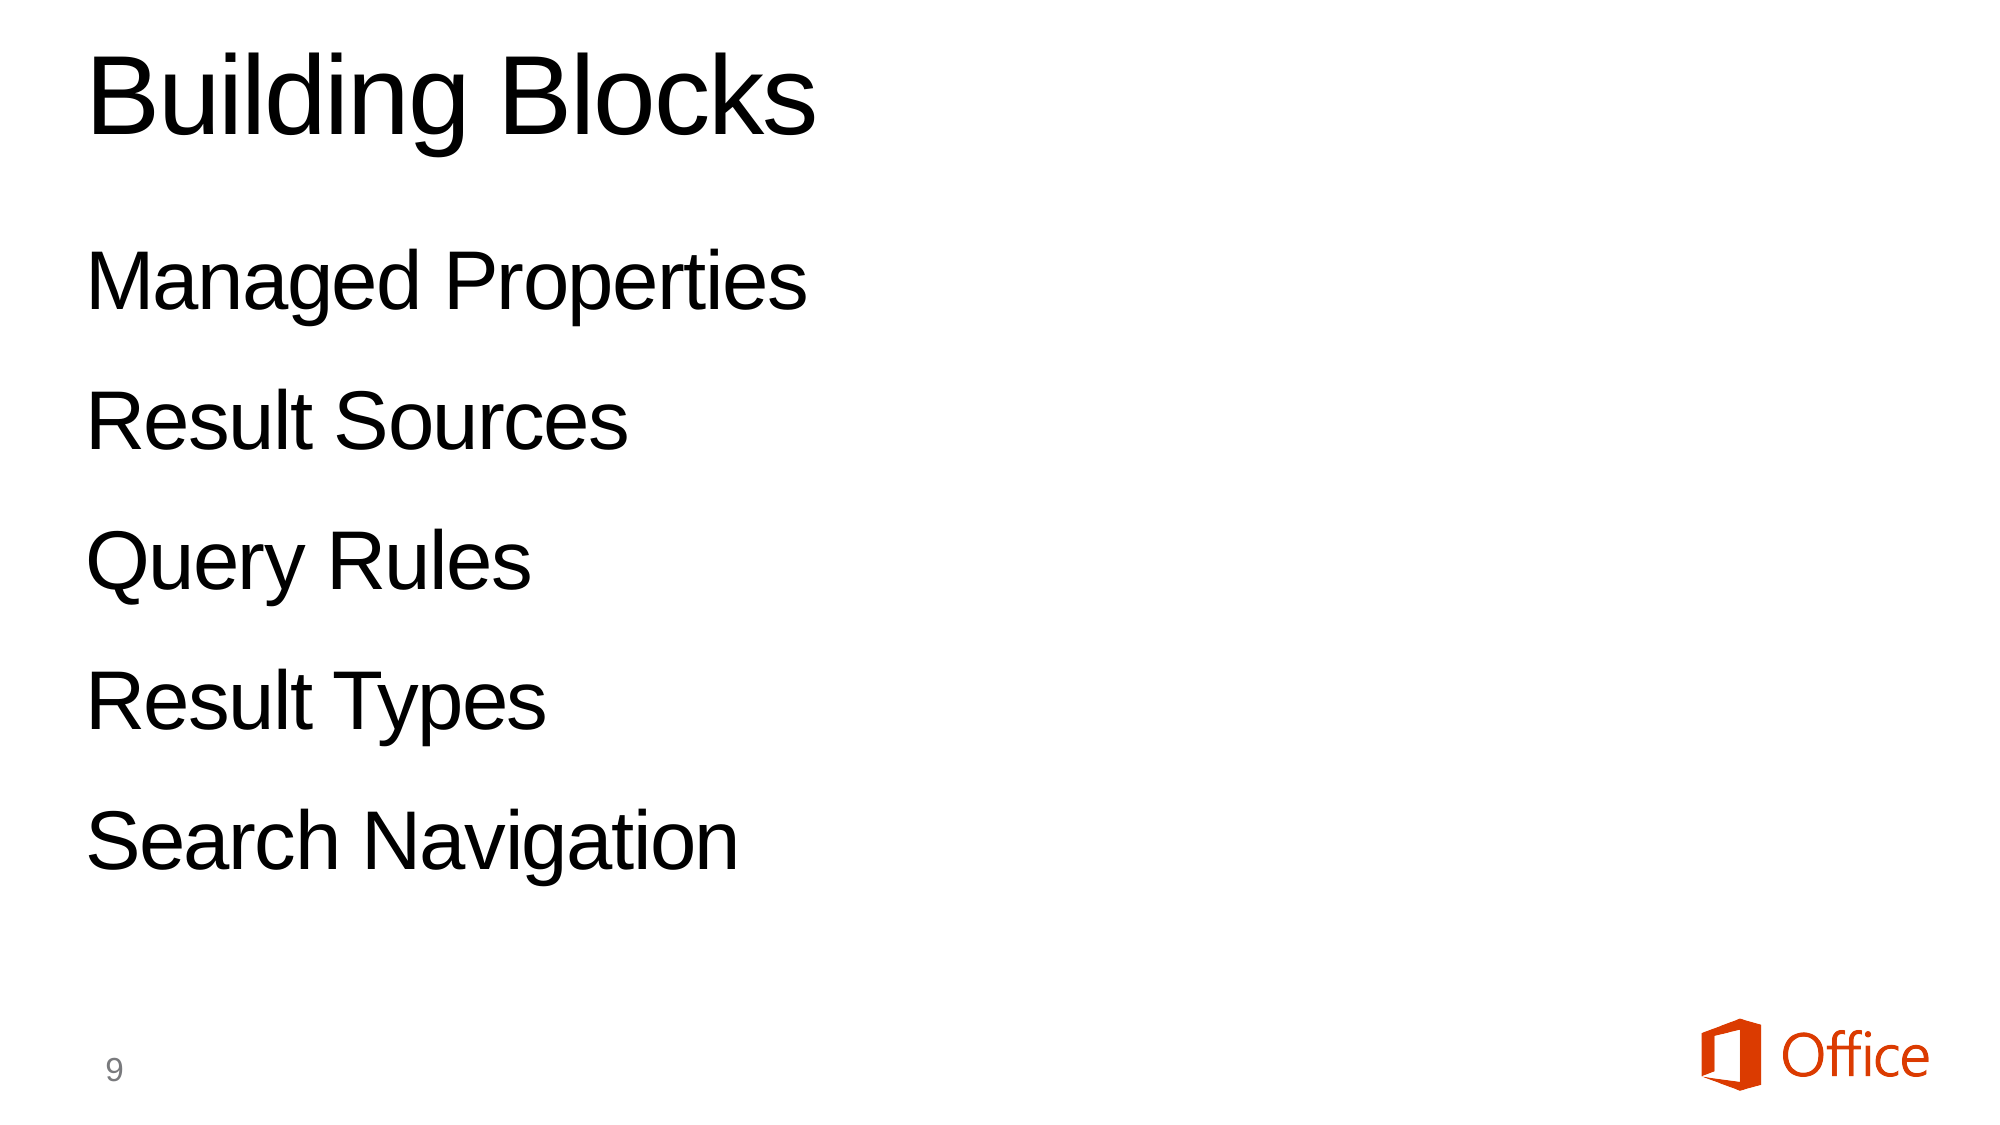

# Building Blocks
Managed Properties
Result Sources
Query Rules
Result Types
Search Navigation

9